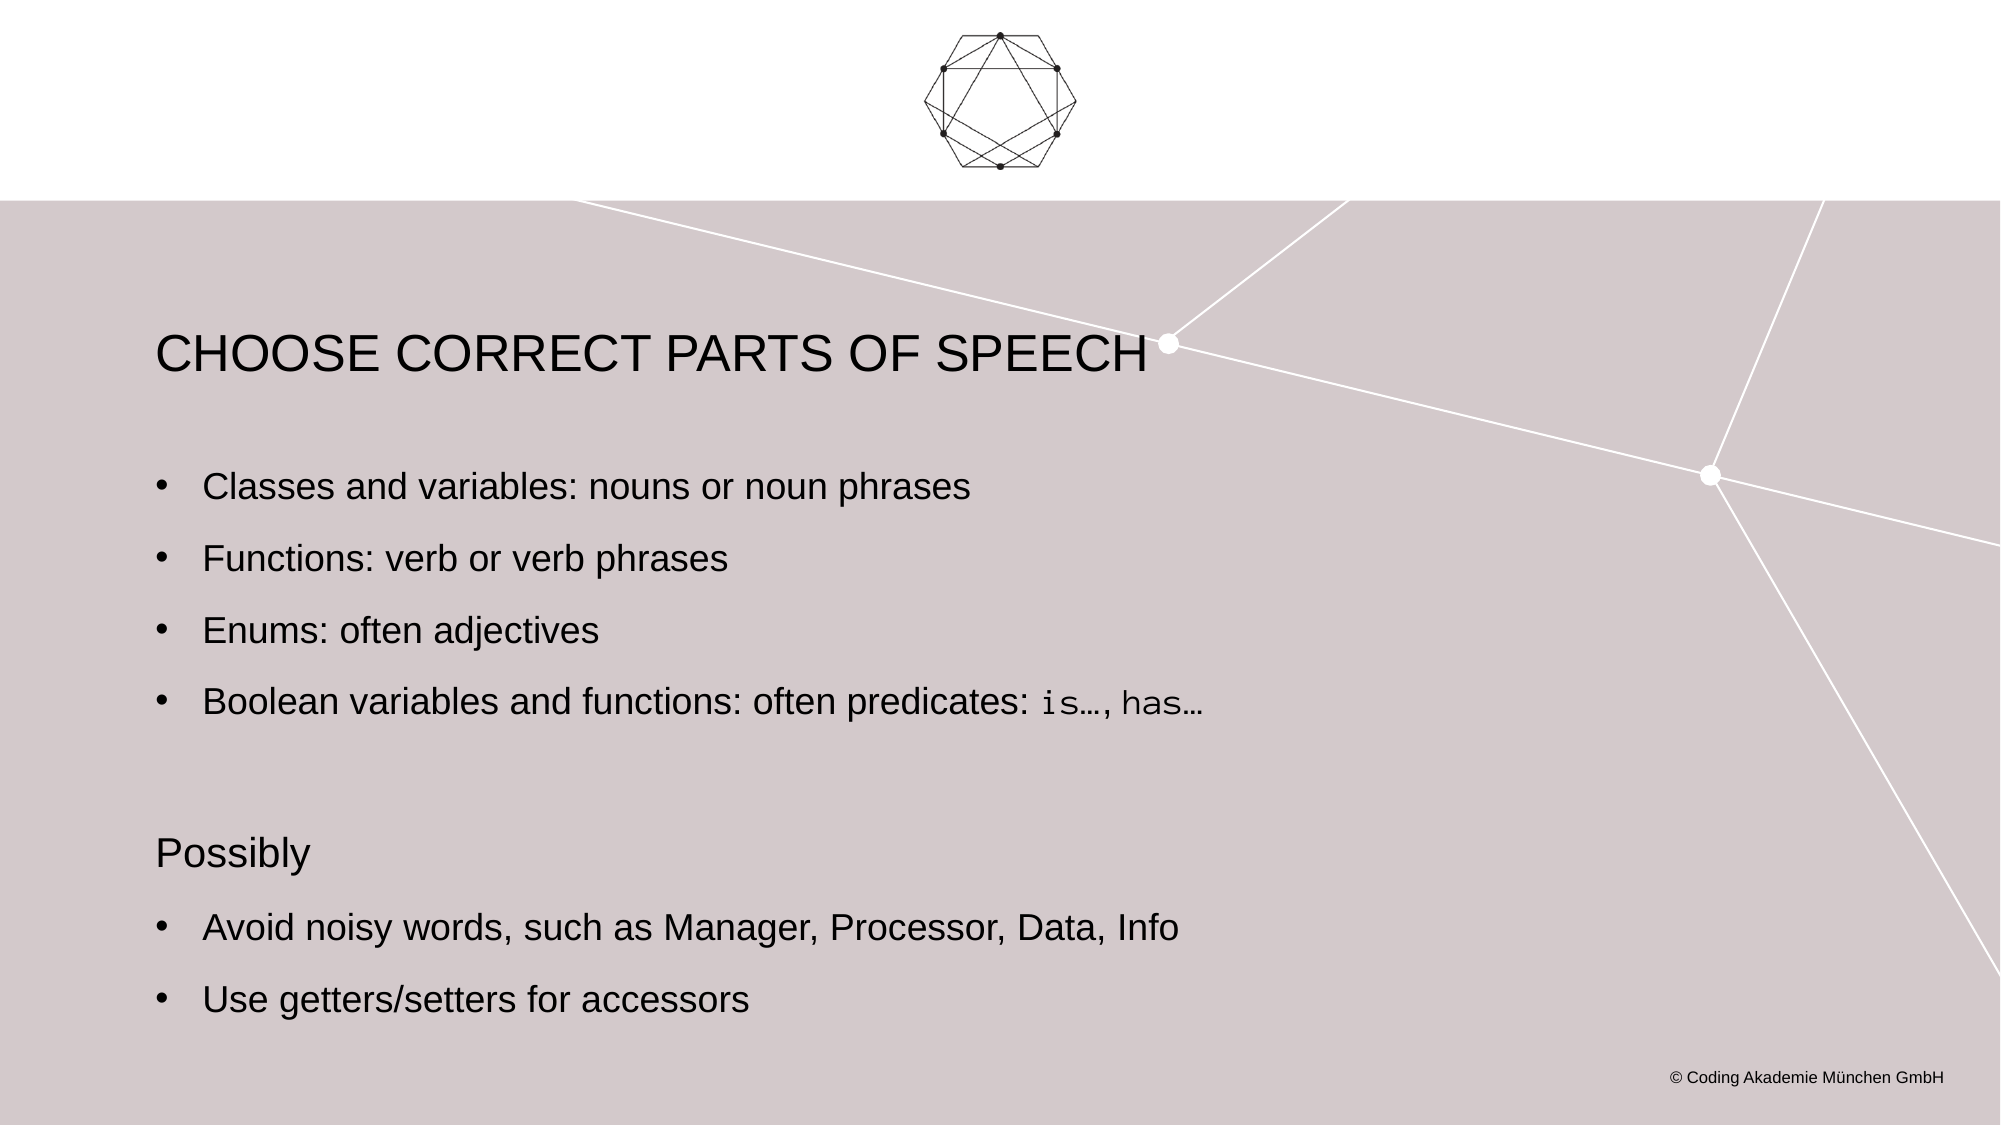

# Choose Correct Parts of Speech
Classes and variables: nouns or noun phrases
Functions: verb or verb phrases
Enums: often adjectives
Boolean variables and functions: often predicates: is…, has…

Possibly
Avoid noisy words, such as Manager, Processor, Data, Info
Use getters/setters for accessors
© Coding Akademie München GmbH